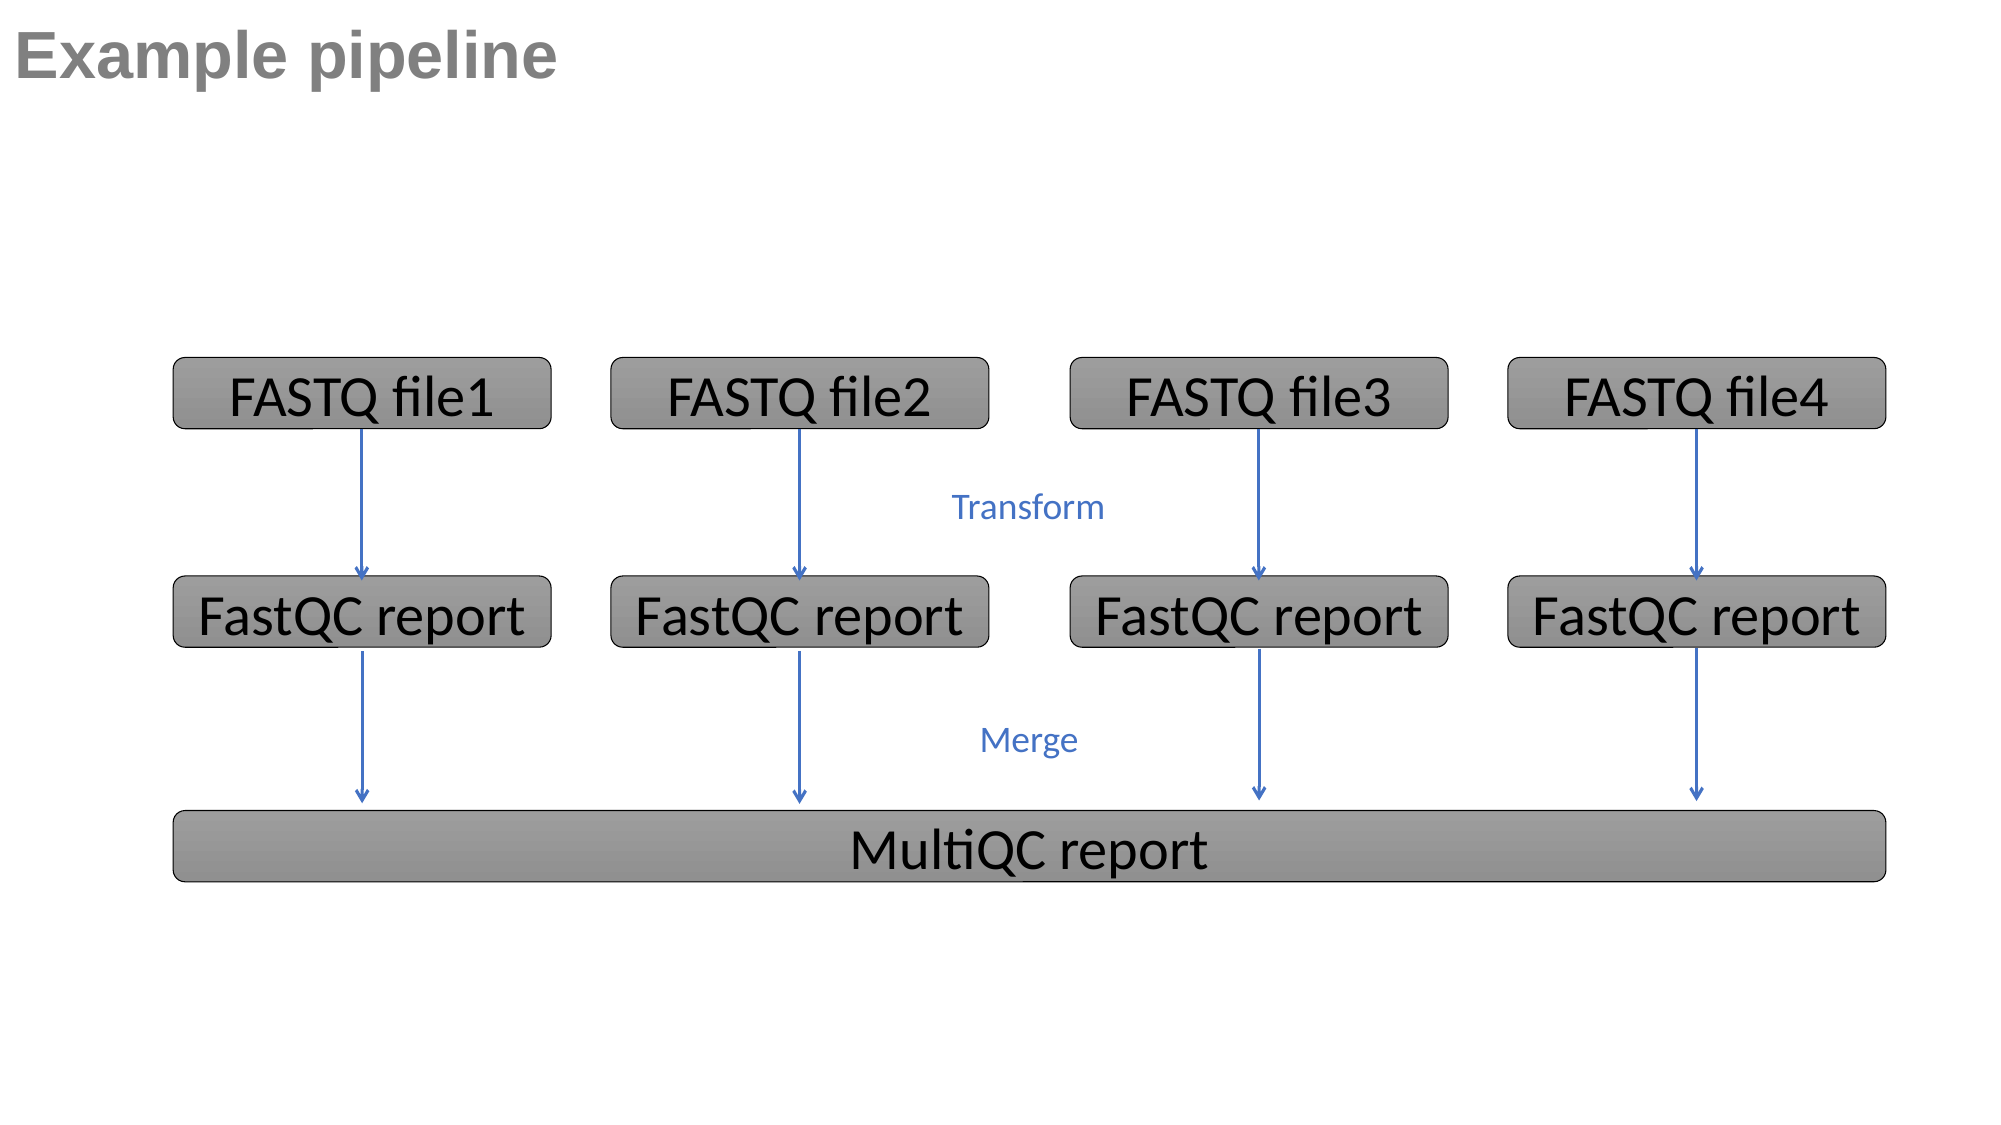

Example pipeline
FASTQ file1
FASTQ file2
FASTQ file3
FASTQ file4
Transform
FastQC report
FastQC report
FastQC report
FastQC report
Merge
MultiQC report